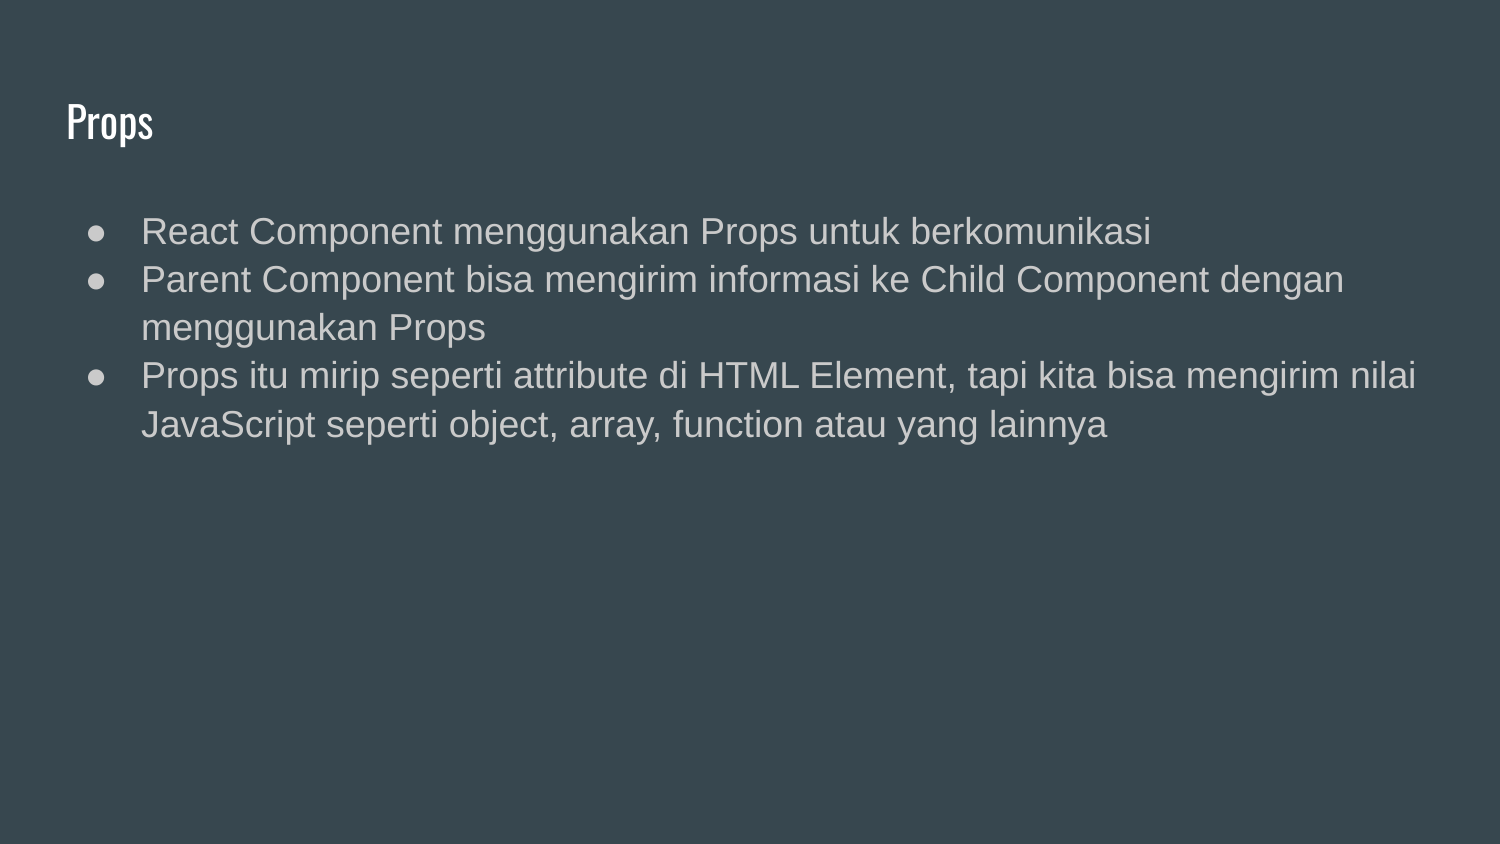

# Props
React Component menggunakan Props untuk berkomunikasi
Parent Component bisa mengirim informasi ke Child Component dengan menggunakan Props
Props itu mirip seperti attribute di HTML Element, tapi kita bisa mengirim nilai JavaScript seperti object, array, function atau yang lainnya